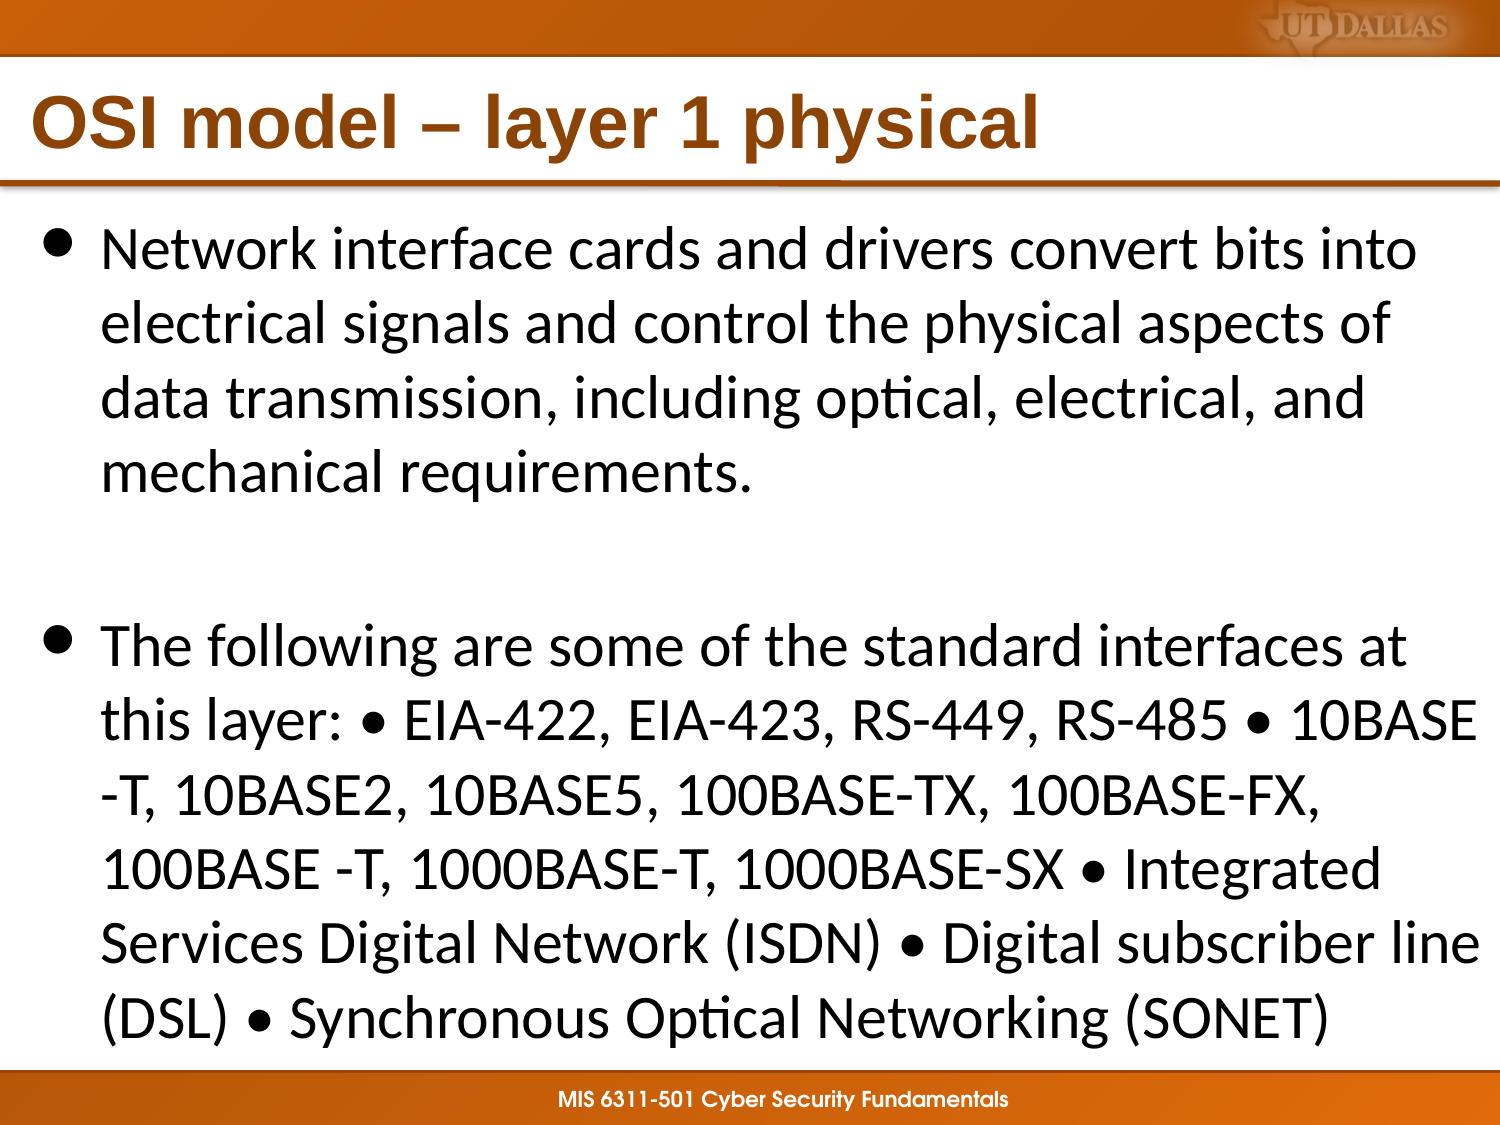

# OSI model – layer 1 physical
Network interface cards and drivers convert bits into electrical signals and control the physical aspects of data transmission, including optical, electrical, and mechanical requirements.

The following are some of the standard interfaces at this layer: • EIA-422, EIA-423, RS-449, RS-485 • 10BASE -T, 10BASE2, 10BASE5, 100BASE-TX, 100BASE-FX, 100BASE -T, 1000BASE-T, 1000BASE-SX • Integrated Services Digital Network (ISDN) • Digital subscriber line (DSL) • Synchronous Optical Networking (SONET)